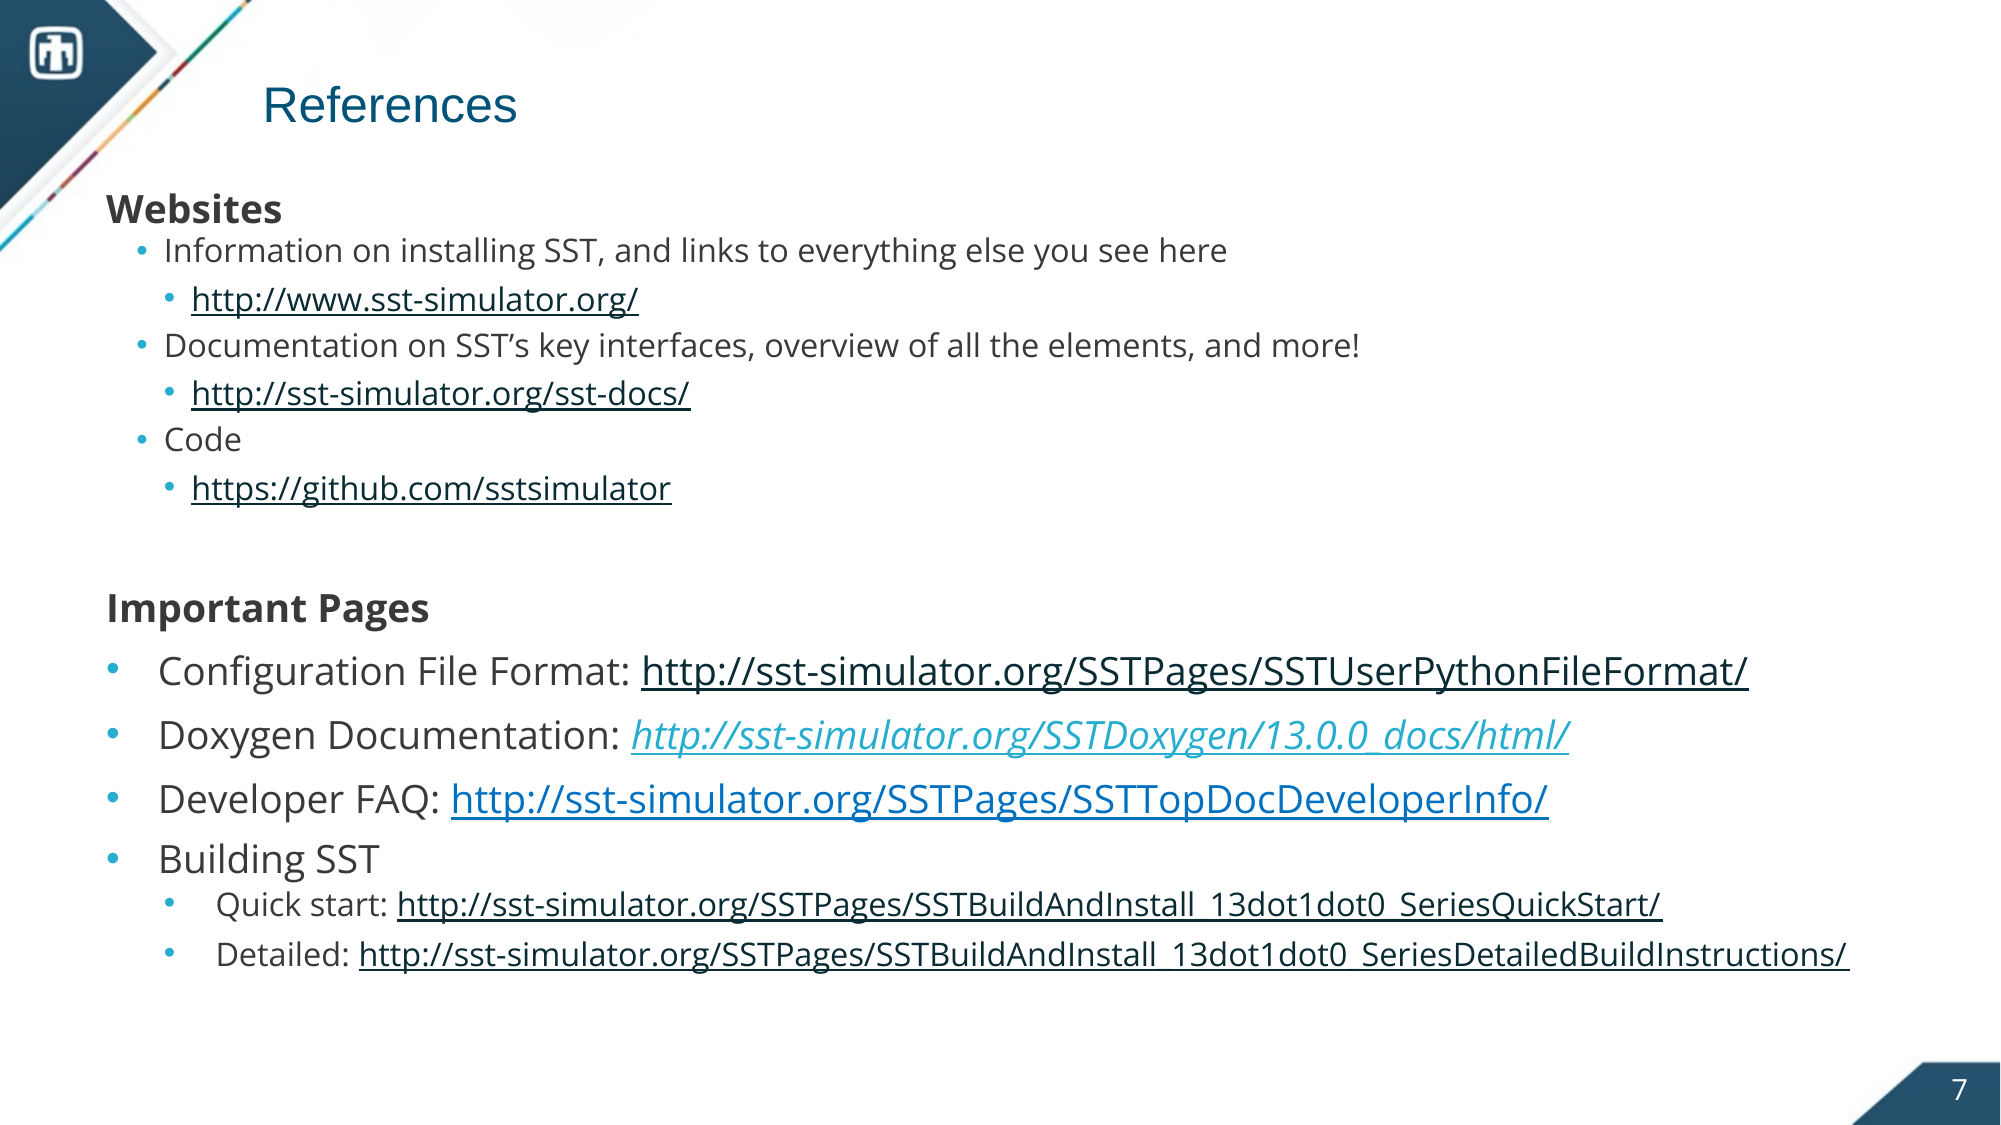

# References
Websites
Information on installing SST, and links to everything else you see here
http://www.sst-simulator.org/
Documentation on SST’s key interfaces, overview of all the elements, and more!
http://sst-simulator.org/sst-docs/
Code
https://github.com/sstsimulator

Important Pages
Configuration File Format: http://sst-simulator.org/SSTPages/SSTUserPythonFileFormat/
Doxygen Documentation: http://sst-simulator.org/SSTDoxygen/13.0.0_docs/html/
Developer FAQ: http://sst-simulator.org/SSTPages/SSTTopDocDeveloperInfo/
Building SST
Quick start: http://sst-simulator.org/SSTPages/SSTBuildAndInstall_13dot1dot0_SeriesQuickStart/
Detailed: http://sst-simulator.org/SSTPages/SSTBuildAndInstall_13dot1dot0_SeriesDetailedBuildInstructions/

7